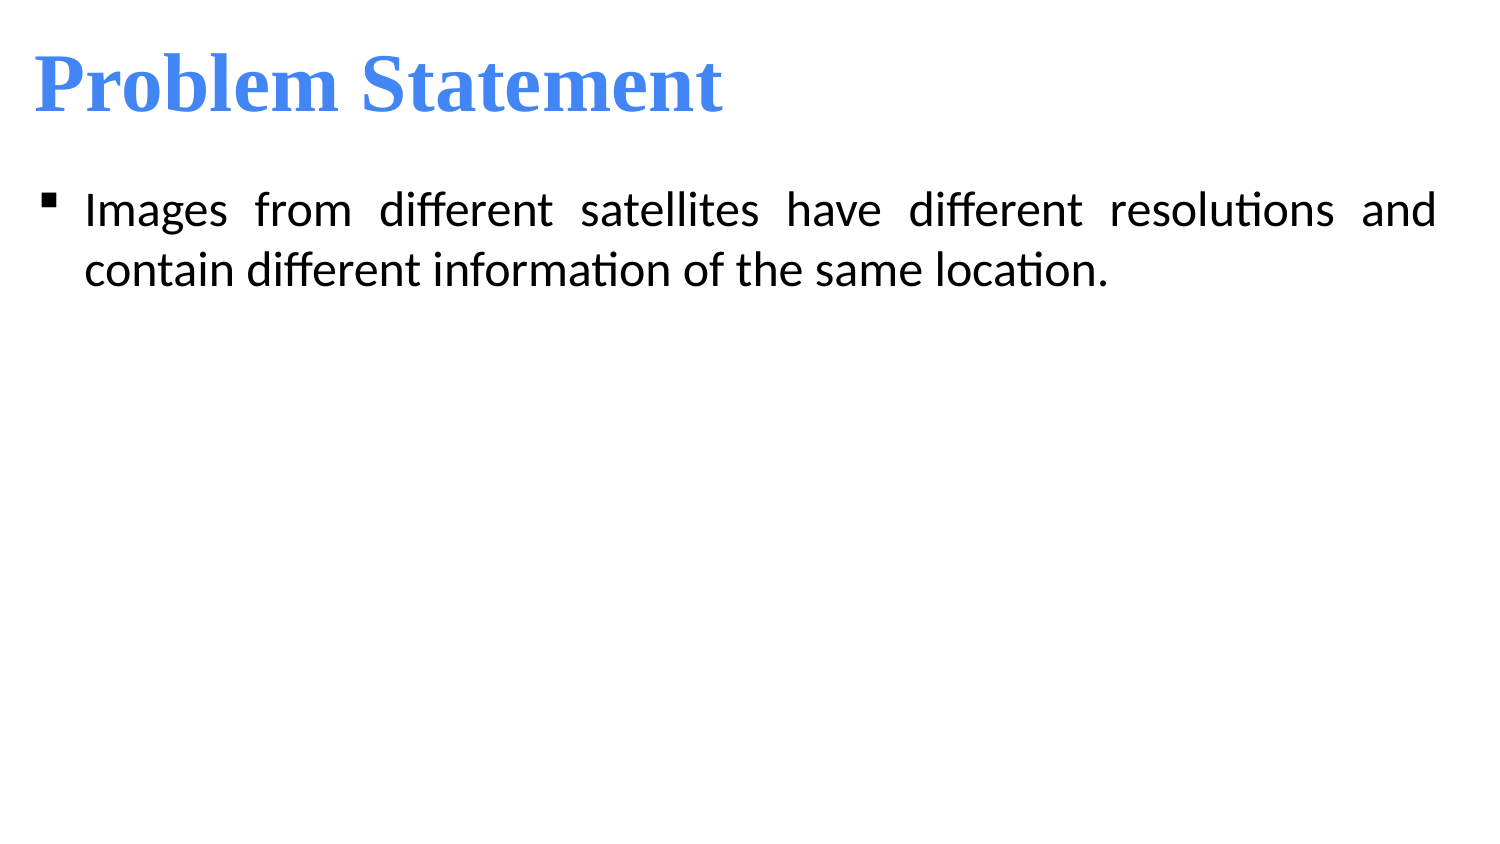

Problem Statement
Images from different satellites have different resolutions and contain different information of the same location.